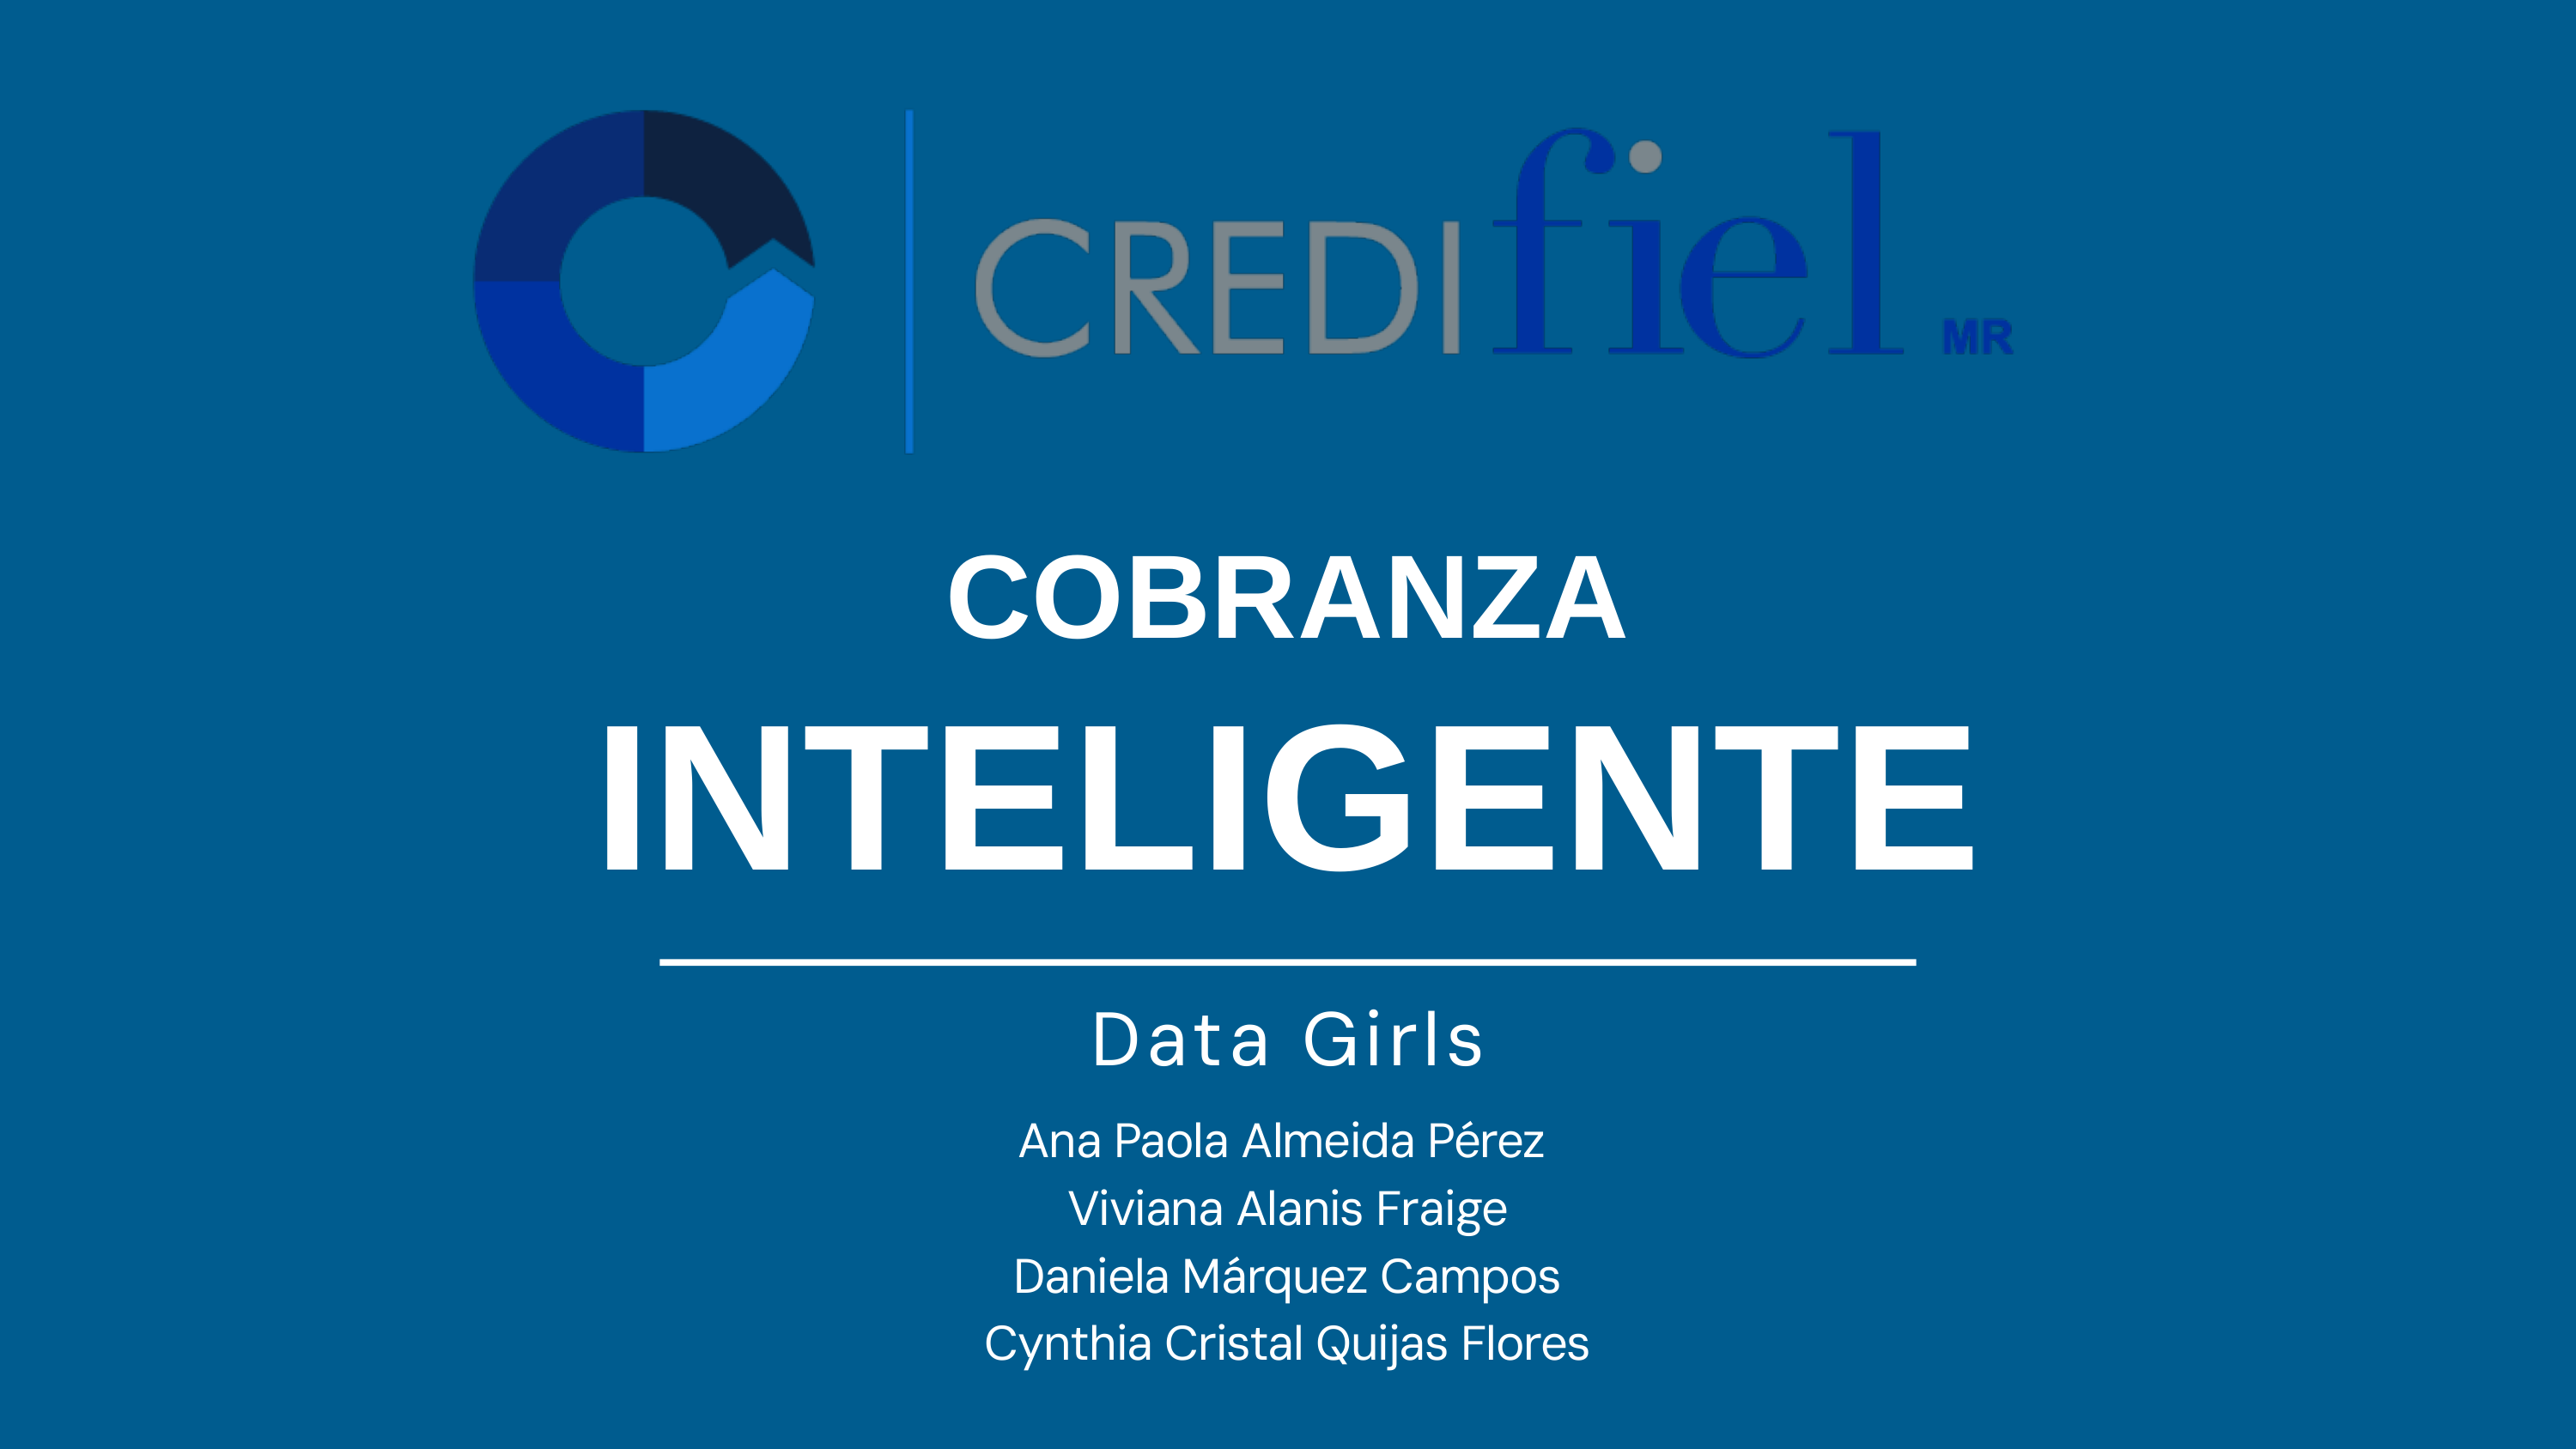

COBRANZA
INTELIGENTE

Data Girls
Ana Paola Almeida Pérez
Viviana Alanis Fraige
Daniela Márquez Campos
Cynthia Cristal Quijas Flores